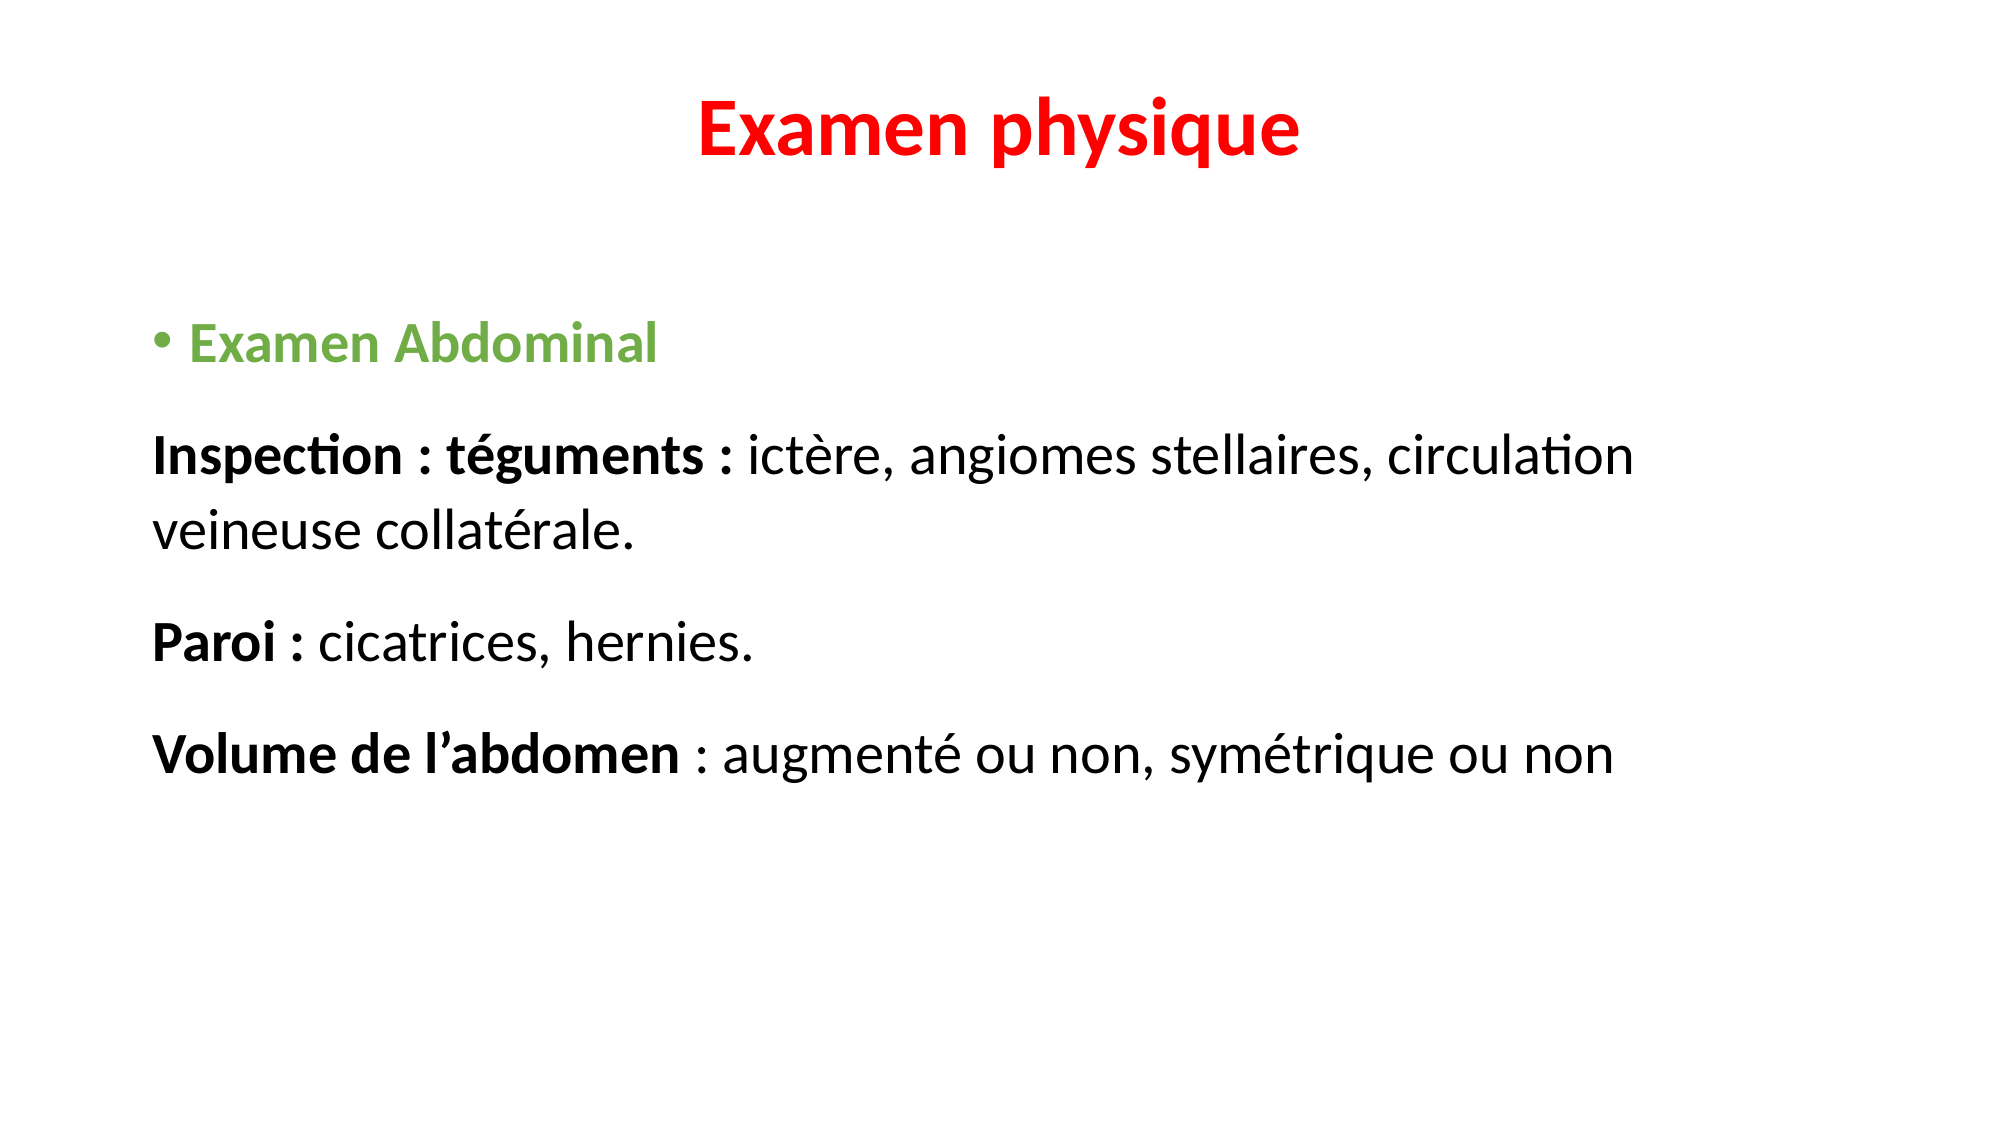

# Examen physique
Examen Abdominal
Inspection : téguments : ictère, angiomes stellaires, circulation veineuse collatérale.
Paroi : cicatrices, hernies.
Volume de l’abdomen : augmenté ou non, symétrique ou non